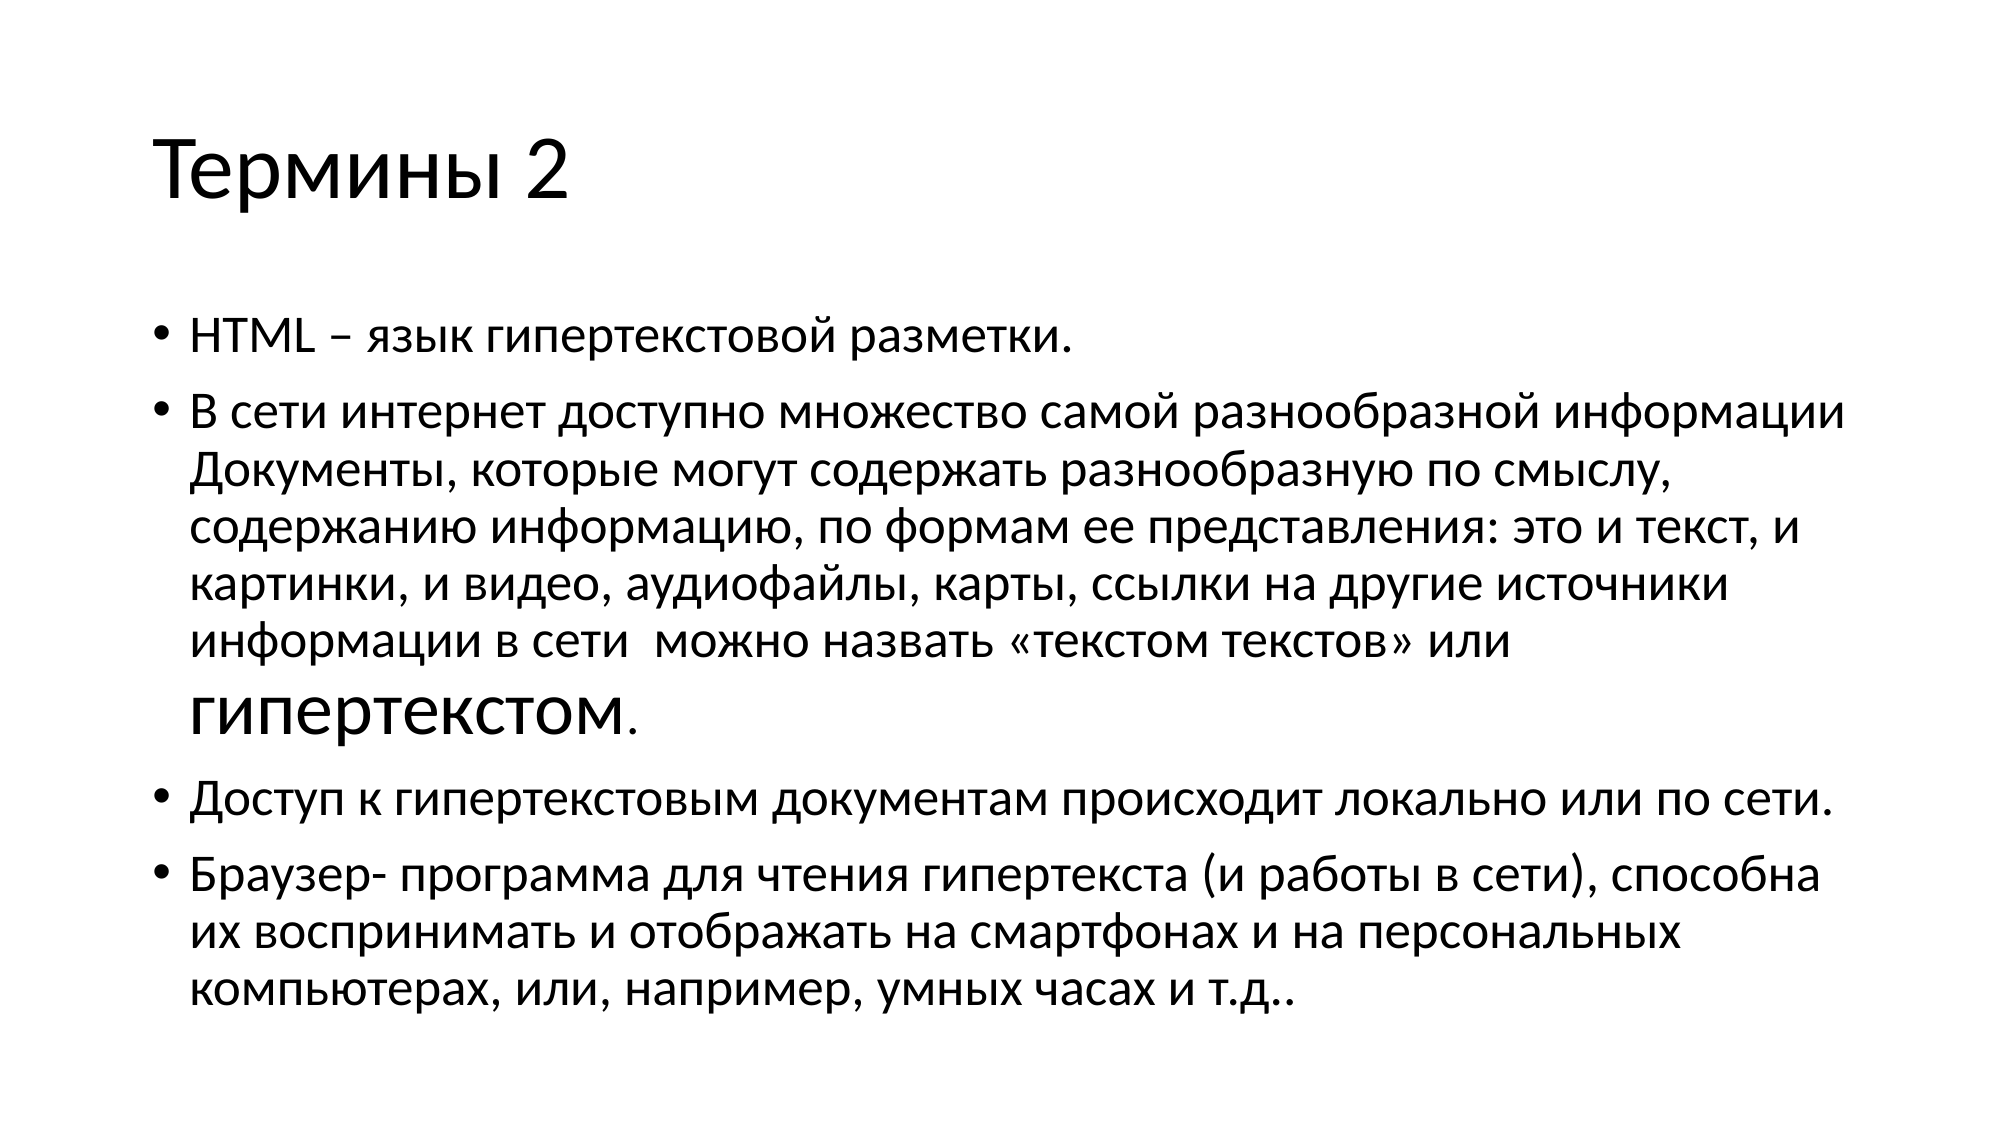

# Термины 2
HTML – язык гипертекстовой разметки.
В сети интернет доступно множество самой разнообразной информации Документы, которые могут содержать разнообразную по смыслу, содержанию информацию, по формам ее представления: это и текст, и картинки, и видео, аудиофайлы, карты, ссылки на другие источники информации в сети  можно назвать «текстом текстов» или гипертекстом.
Доступ к гипертекстовым документам происходит локально или по сети.
Браузер- программа для чтения гипертекста (и работы в сети), способна их воспринимать и отображать на смартфонах и на персональных компьютерах, или, например, умных часах и т.д..